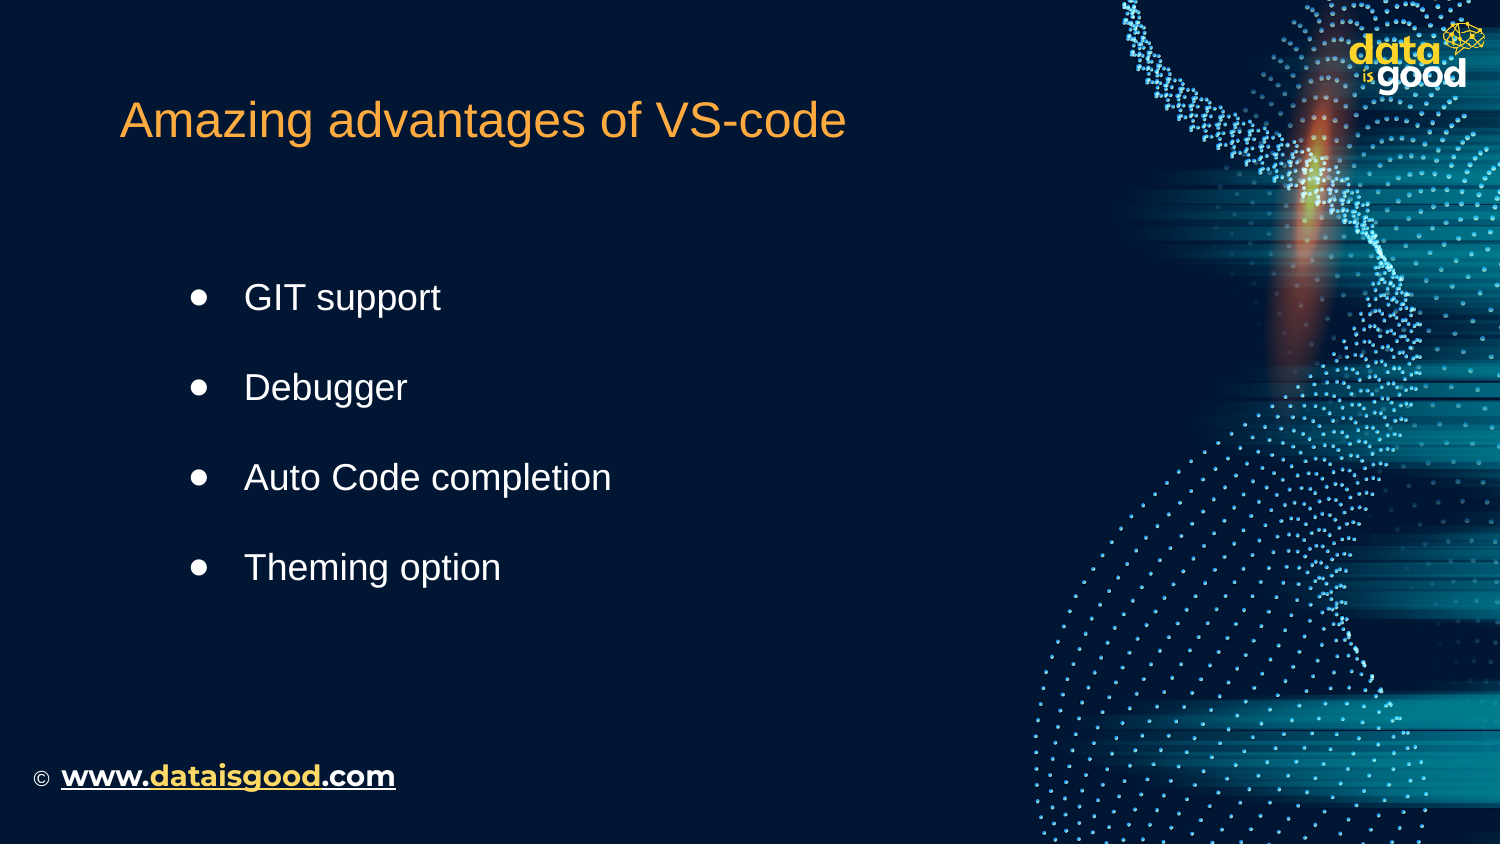

# Amazing advantages of VS-code
GIT support
Debugger
Auto Code completion
Theming option